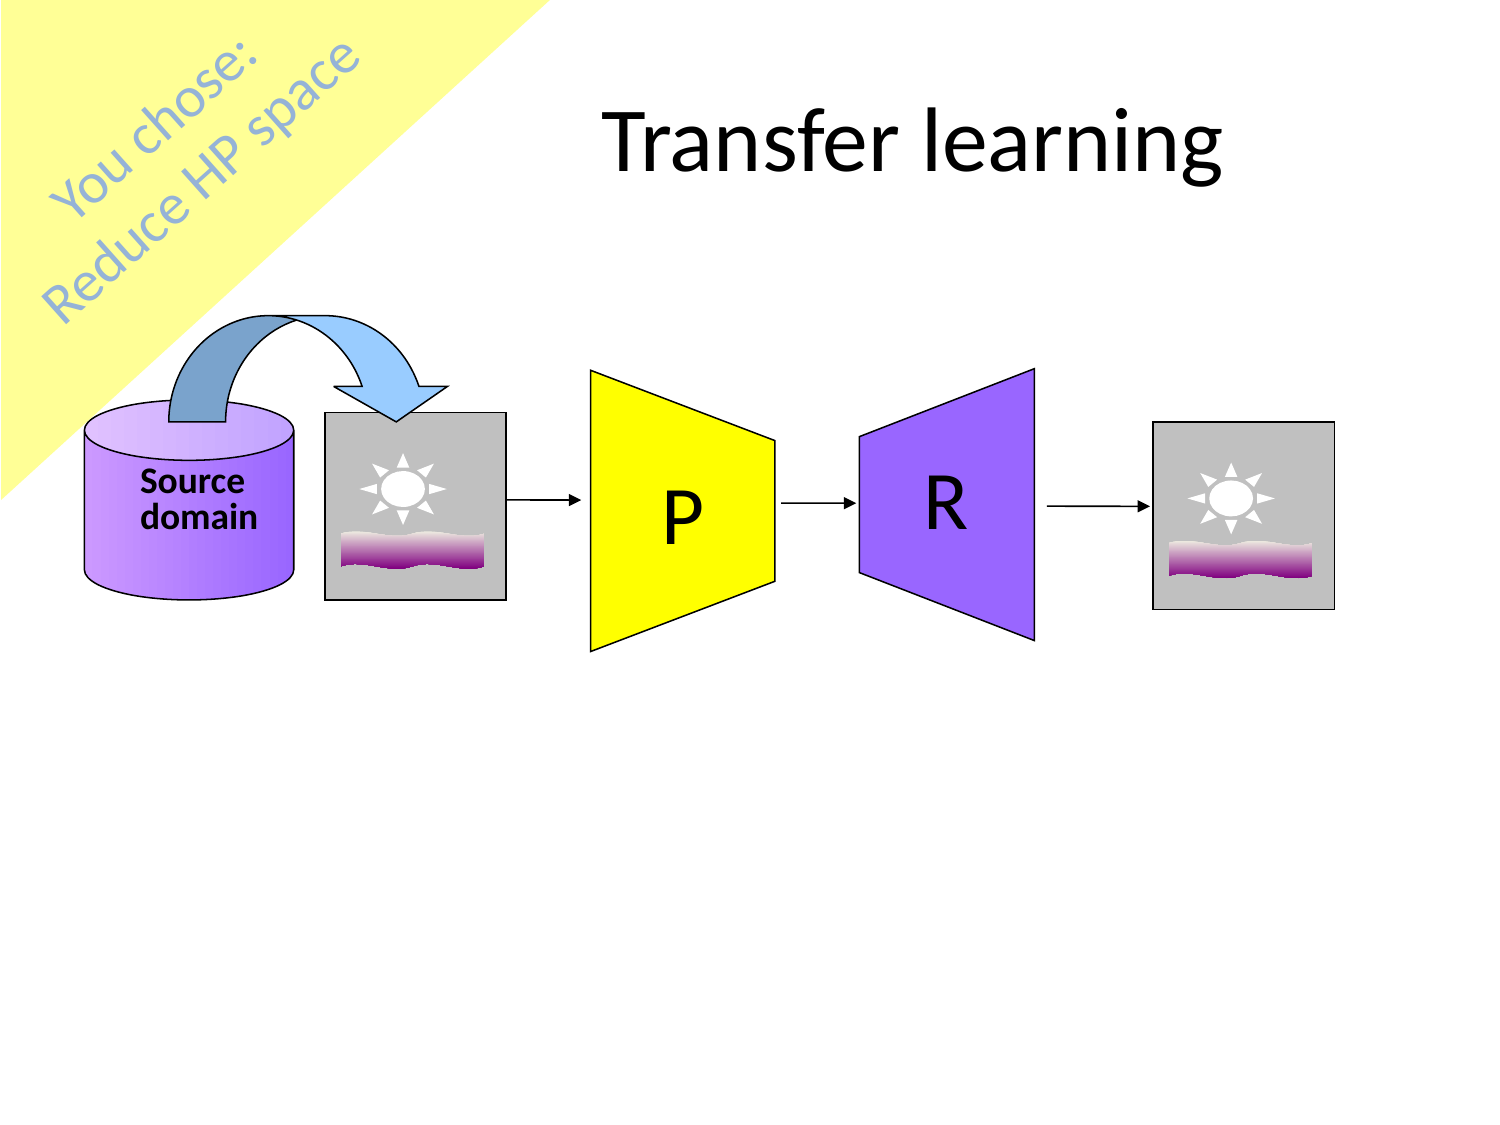

# Transfer learning
You chose: Reduce HP space

R

P

Source
domain